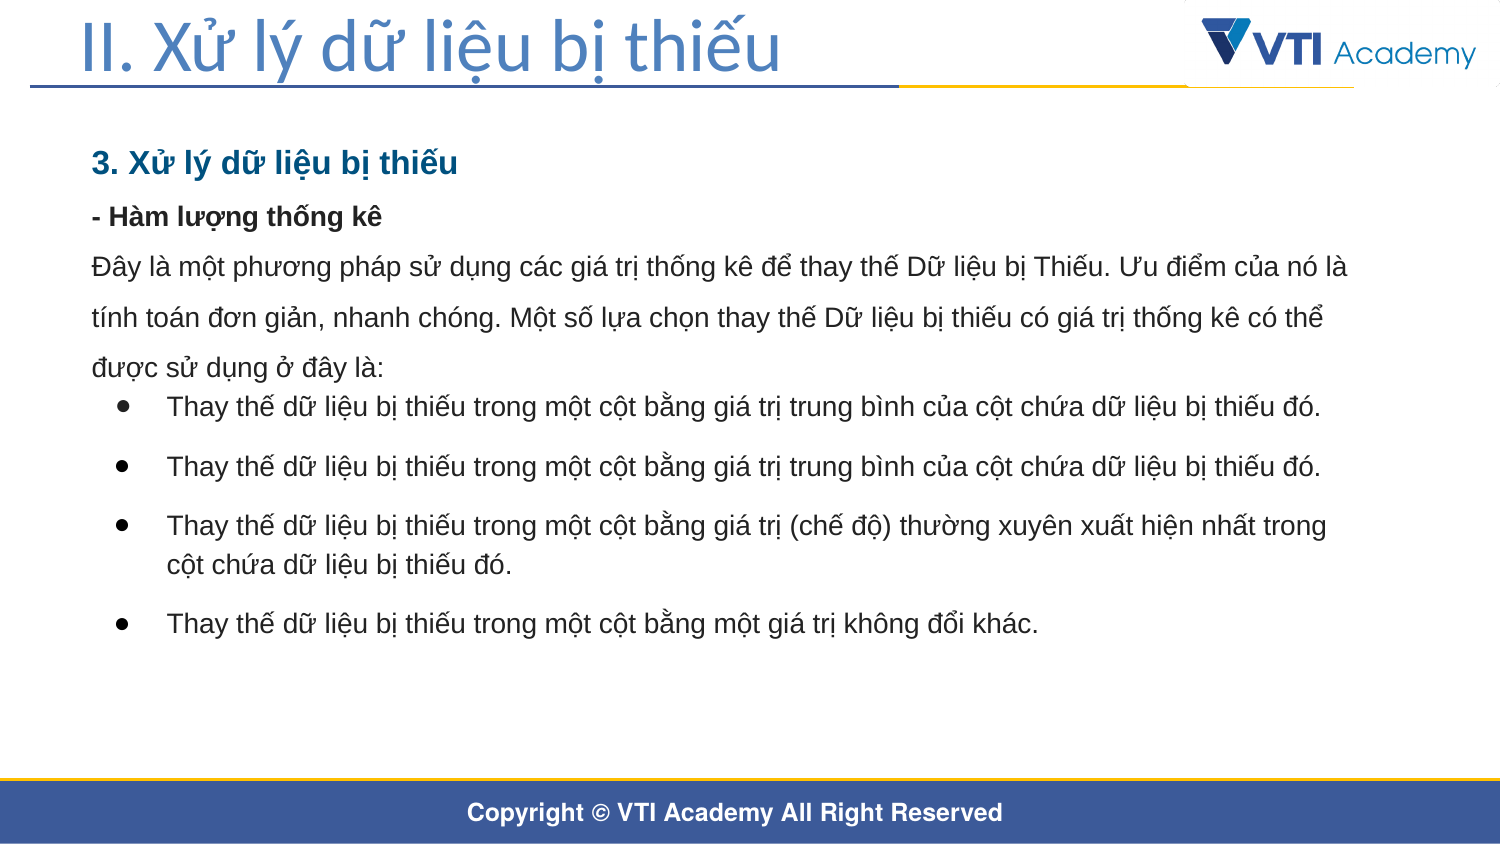

II. Xử lý dữ liệu bị thiếu
3. Xử lý dữ liệu bị thiếu
- Hàm lượng thống kê
Đây là một phương pháp sử dụng các giá trị thống kê để thay thế Dữ liệu bị Thiếu. Ưu điểm của nó là tính toán đơn giản, nhanh chóng. Một số lựa chọn thay thế Dữ liệu bị thiếu có giá trị thống kê có thể được sử dụng ở đây là:
Thay thế dữ liệu bị thiếu trong một cột bằng giá trị trung bình của cột chứa dữ liệu bị thiếu đó.
Thay thế dữ liệu bị thiếu trong một cột bằng giá trị trung bình của cột chứa dữ liệu bị thiếu đó.
Thay thế dữ liệu bị thiếu trong một cột bằng giá trị (chế độ) thường xuyên xuất hiện nhất trong cột chứa dữ liệu bị thiếu đó.
Thay thế dữ liệu bị thiếu trong một cột bằng một giá trị không đổi khác.